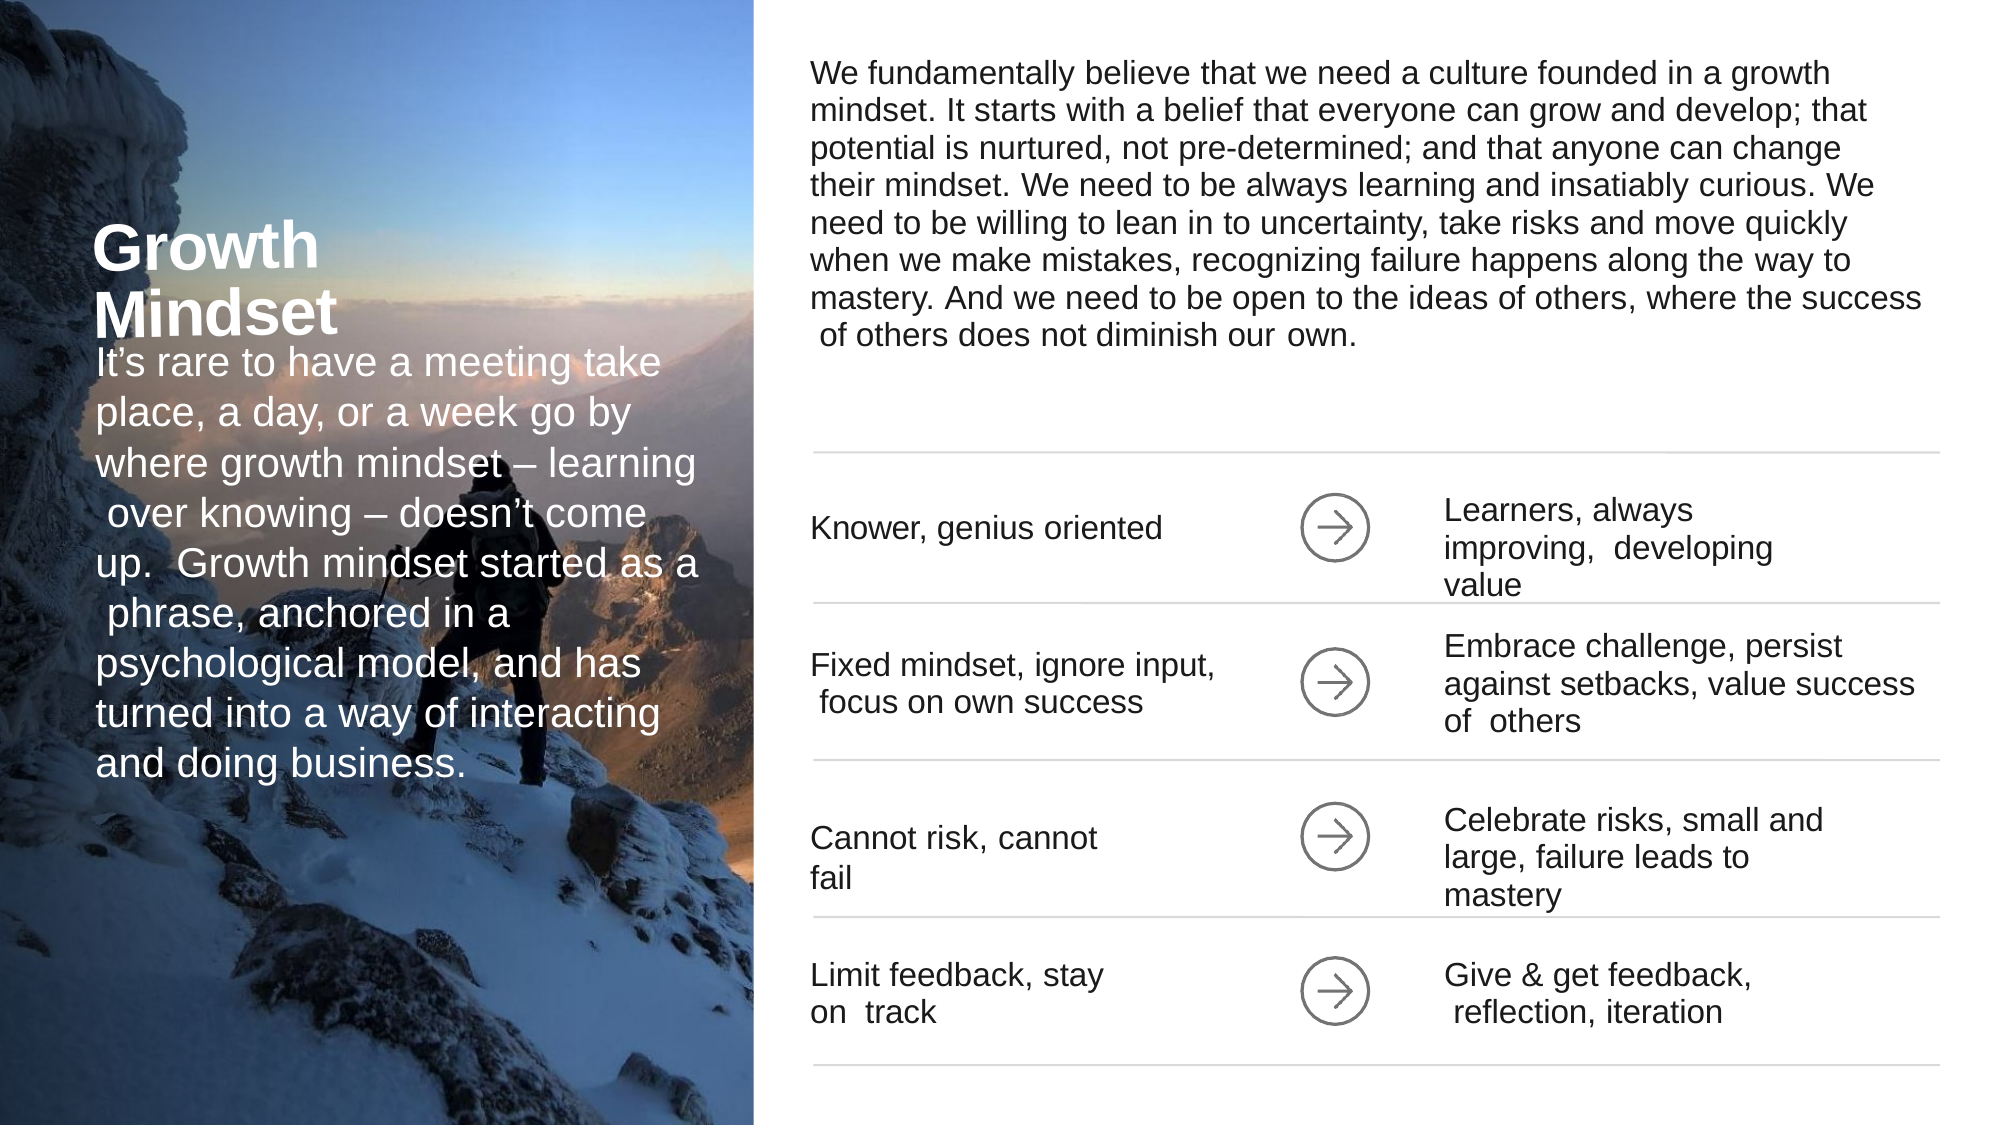

We fundamentally believe that we need a culture founded in a growth  mindset. It starts with a belief that everyone can grow and develop; that  potential is nurtured, not pre-determined; and that anyone can change  their mindset. We need to be always learning and insatiably curious. We  need to be willing to lean in to uncertainty, take risks and move quickly  when we make mistakes, recognizing failure happens along the way to  mastery. And we need to be open to the ideas of others, where the success  of others does not diminish our own.
Growth Mindset
It’s rare to have a meeting take  place, a day, or a week go by  where growth mindset – learning  over knowing – doesn’t come up.  Growth mindset started as a  phrase, anchored in a  psychological model, and has  turned into a way of interacting  and doing business.

Learners, always improving,  developing value

Knower, genius oriented

Embrace challenge, persist  against setbacks, value success of  others
Fixed mindset, ignore input,  focus on own success

Celebrate risks, small and  large, failure leads to mastery

Cannot risk, cannot fail

Limit feedback, stay on  track
Give & get feedback,  reflection, iteration